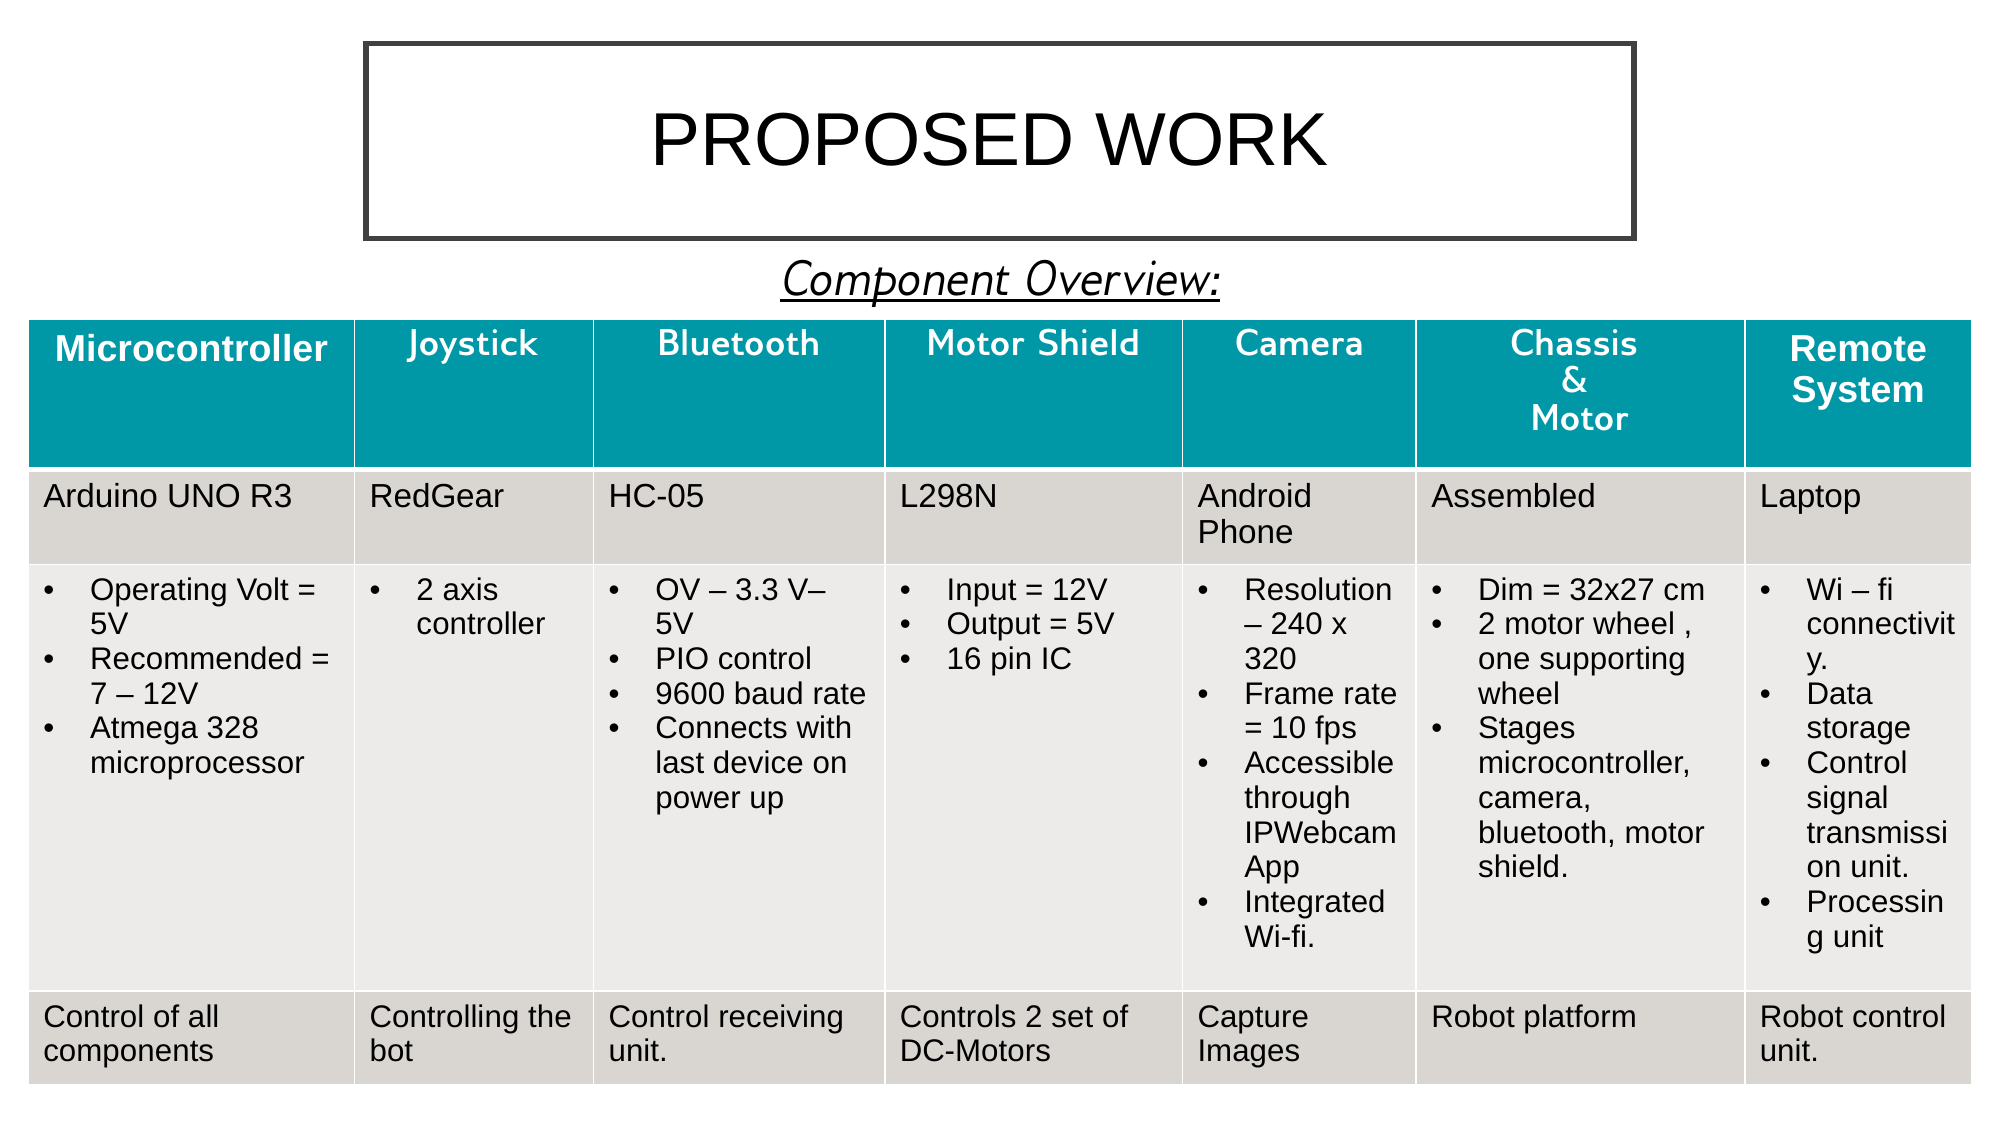

PROPOSED WORK
Component Overview:
| Microcontroller | Joystick | Bluetooth | Motor Shield | Camera | Chassis & Motor | Remote System |
| --- | --- | --- | --- | --- | --- | --- |
| Arduino UNO R3 | RedGear | HC-05 | L298N | Android Phone | Assembled | Laptop |
| Operating Volt = 5V Recommended = 7 – 12V Atmega 328 microprocessor | 2 axis controller | OV – 3.3 V– 5V PIO control 9600 baud rate Connects with last device on power up | Input = 12V Output = 5V 16 pin IC | Resolution – 240 x 320 Frame rate = 10 fps Accessible through IPWebcam App Integrated Wi-fi. | Dim = 32x27 cm 2 motor wheel , one supporting wheel Stages microcontroller, camera, bluetooth, motor shield. | Wi – fi connectivity. Data storage Control signal transmission unit. Processing unit |
| Control of all components | Controlling the bot | Control receiving unit. | Controls 2 set of DC-Motors | Capture Images | Robot platform | Robot control unit. |